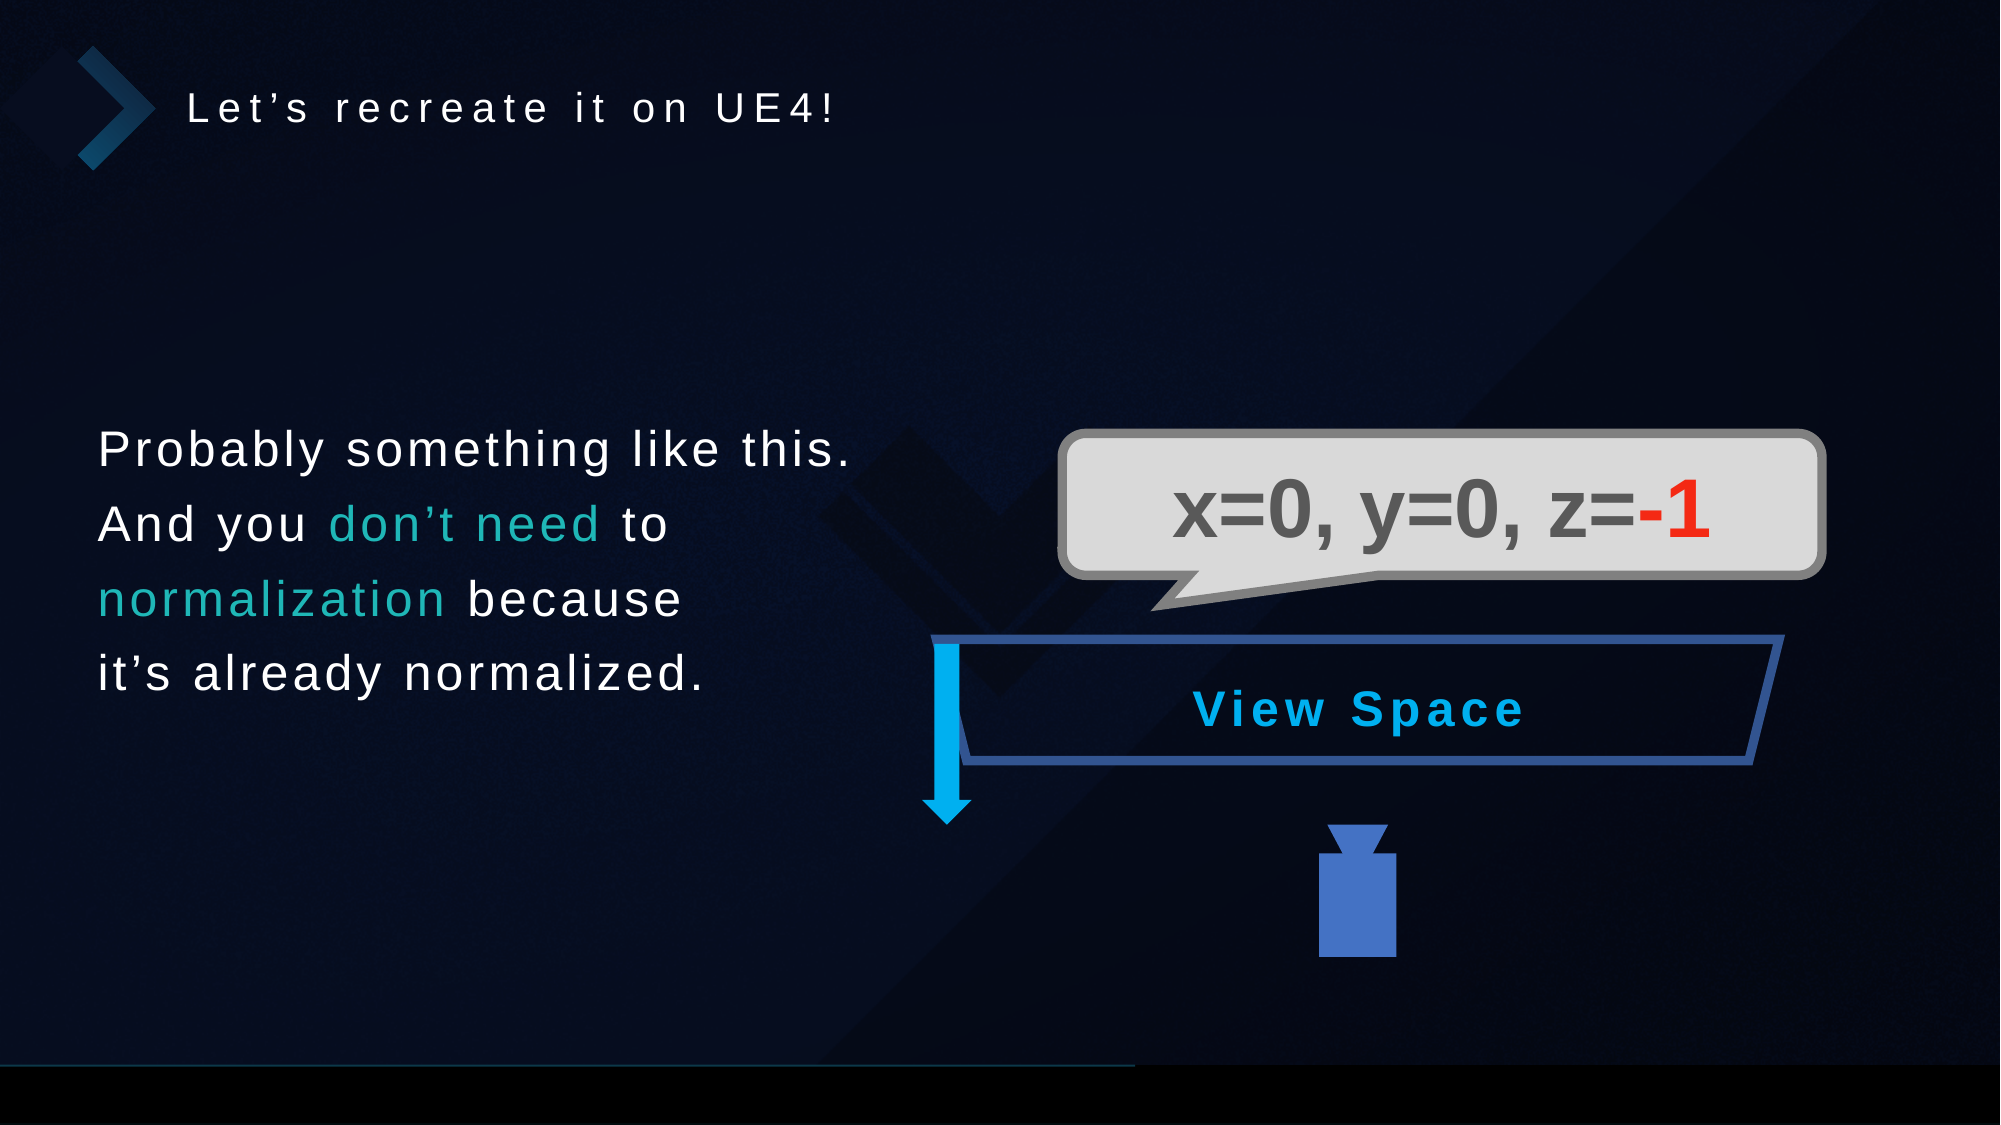

Let’s recreate it on UE4!
x=0, y=0, z=-1
Probably something like this.
And you don’t need to
normalization because
it’s already normalized.

View Space